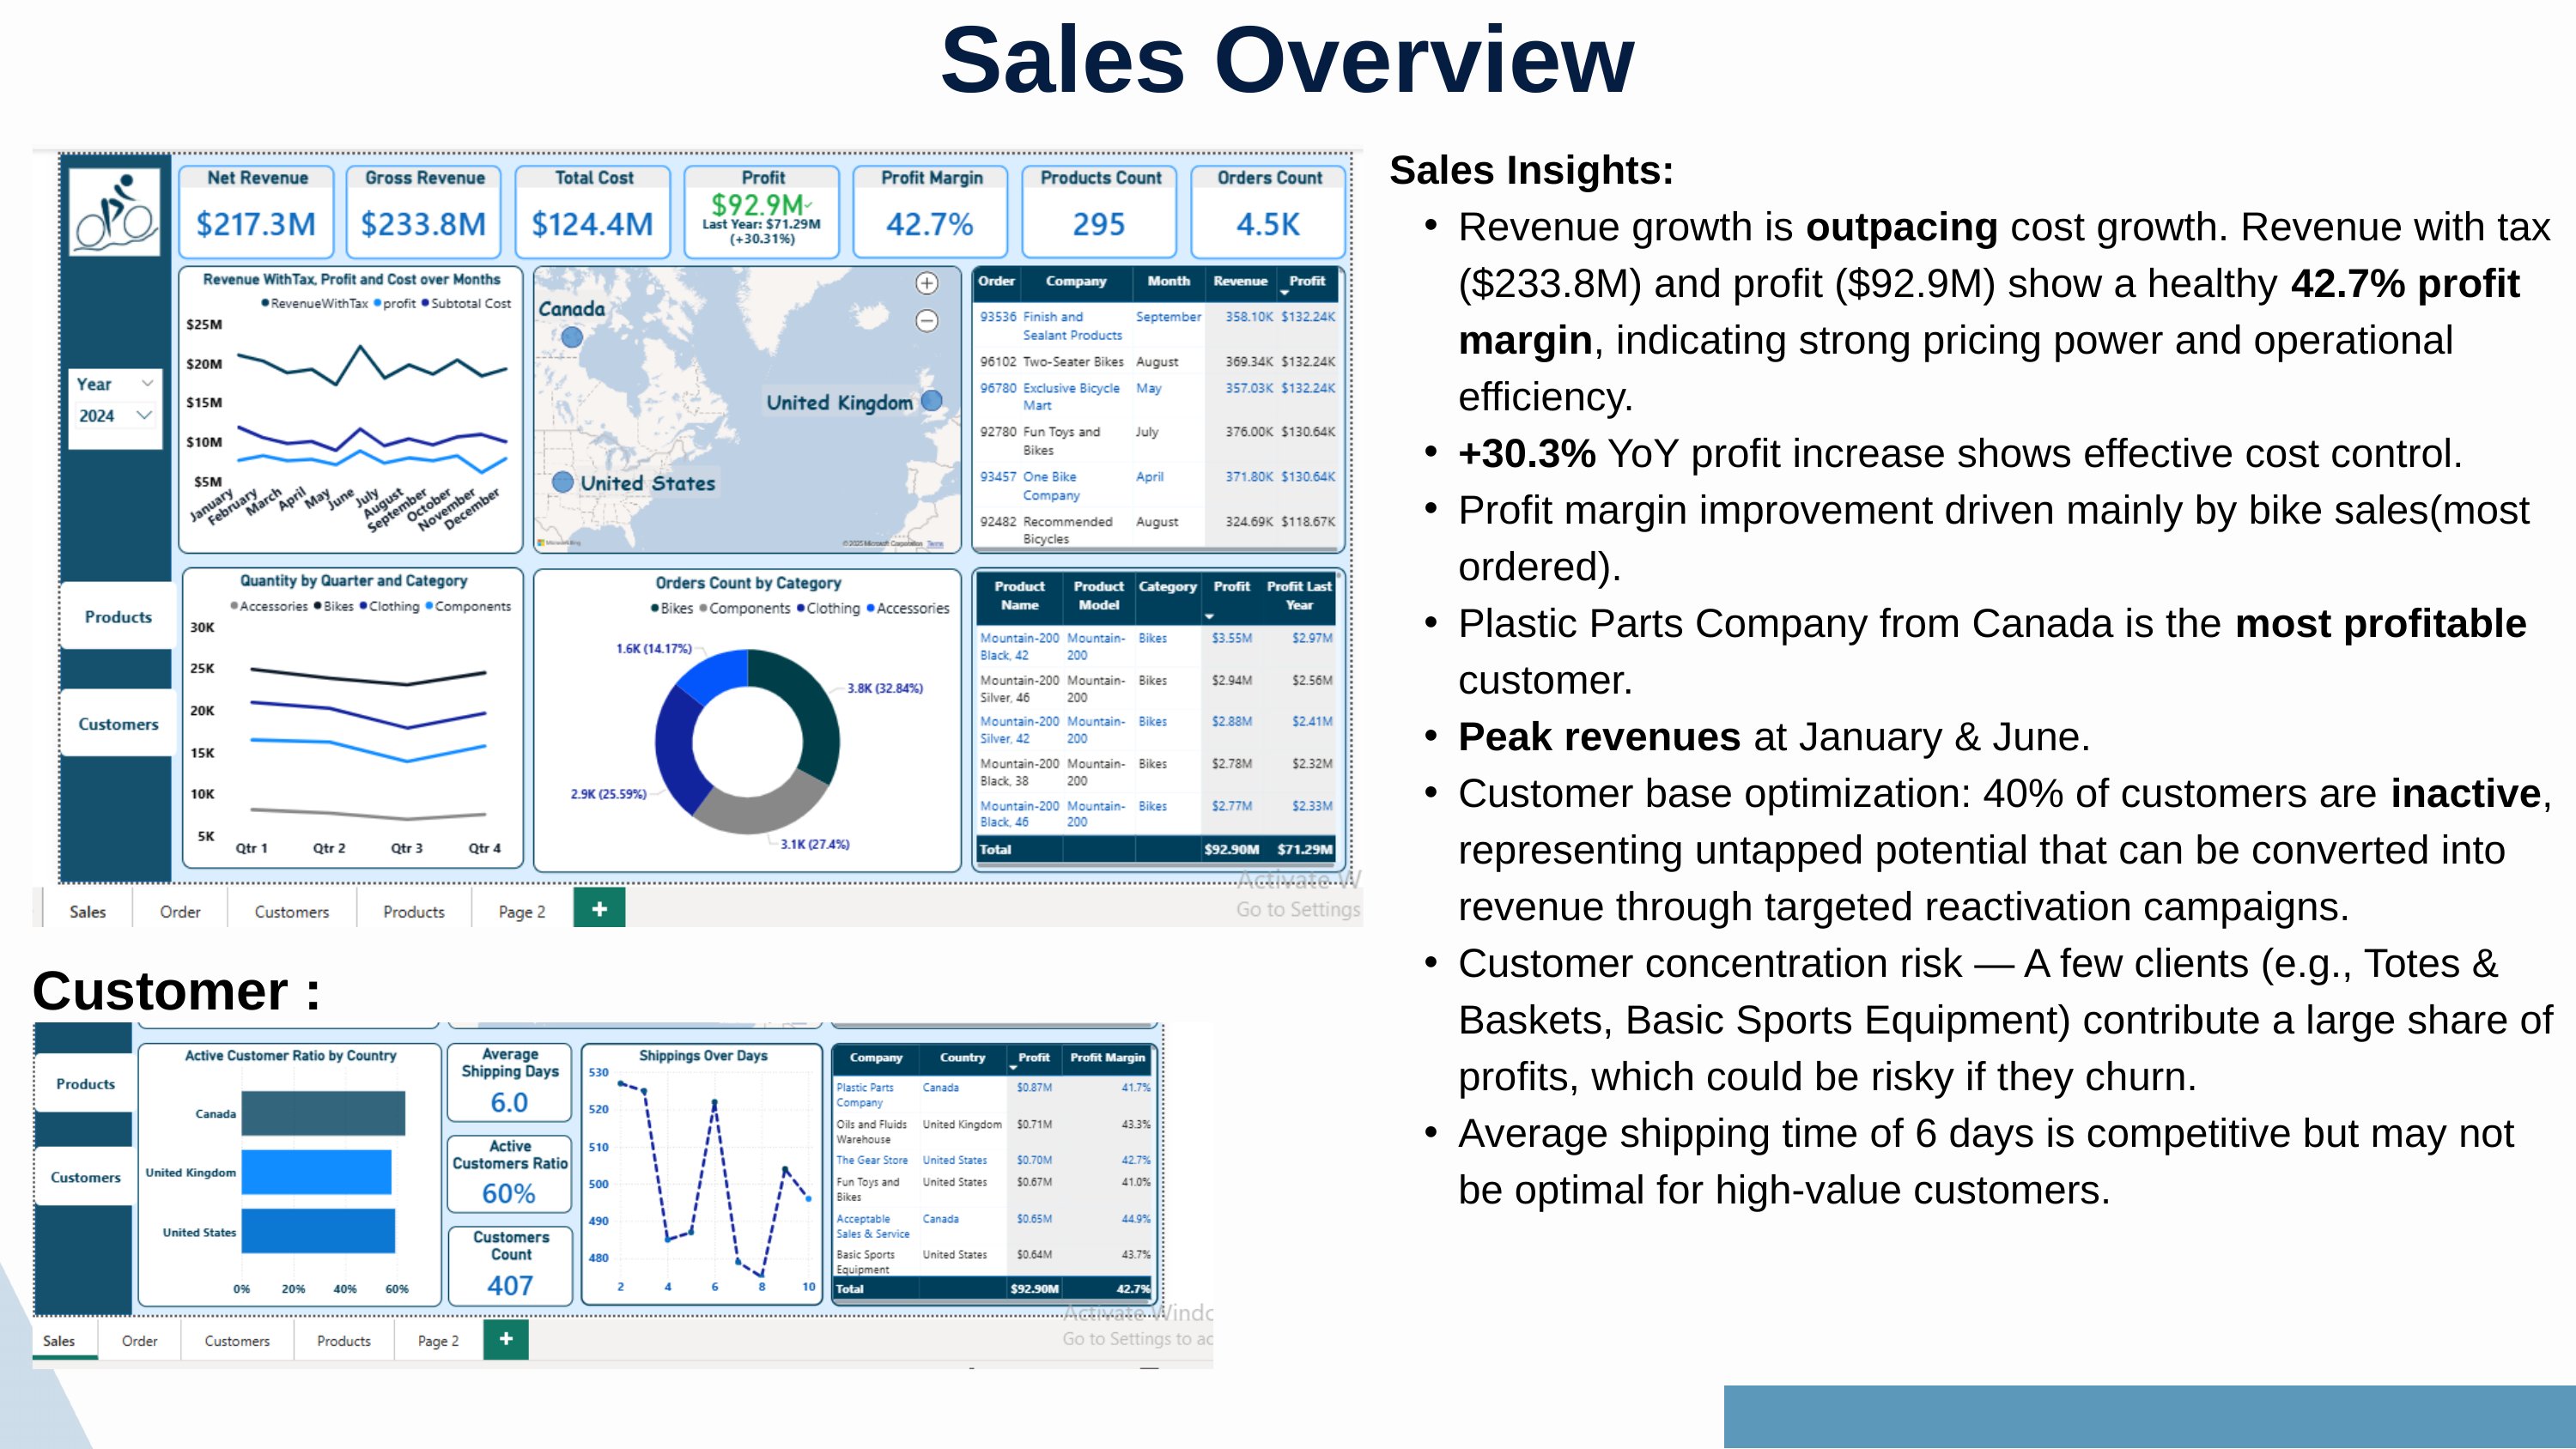

Sales Overview
Sales Insights:
Revenue growth is outpacing cost growth. Revenue with tax ($233.8M) and profit ($92.9M) show a healthy 42.7% profit margin, indicating strong pricing power and operational efficiency.
+30.3% YoY profit increase shows effective cost control.
Profit margin improvement driven mainly by bike sales(most ordered).
Plastic Parts Company from Canada is the most profitable customer.
Peak revenues at January & June.
Customer base optimization: 40% of customers are inactive, representing untapped potential that can be converted into revenue through targeted reactivation campaigns.
Customer concentration risk — A few clients (e.g., Totes & Baskets, Basic Sports Equipment) contribute a large share of profits, which could be risky if they churn.
Average shipping time of 6 days is competitive but may not be optimal for high-value customers.

Customer :